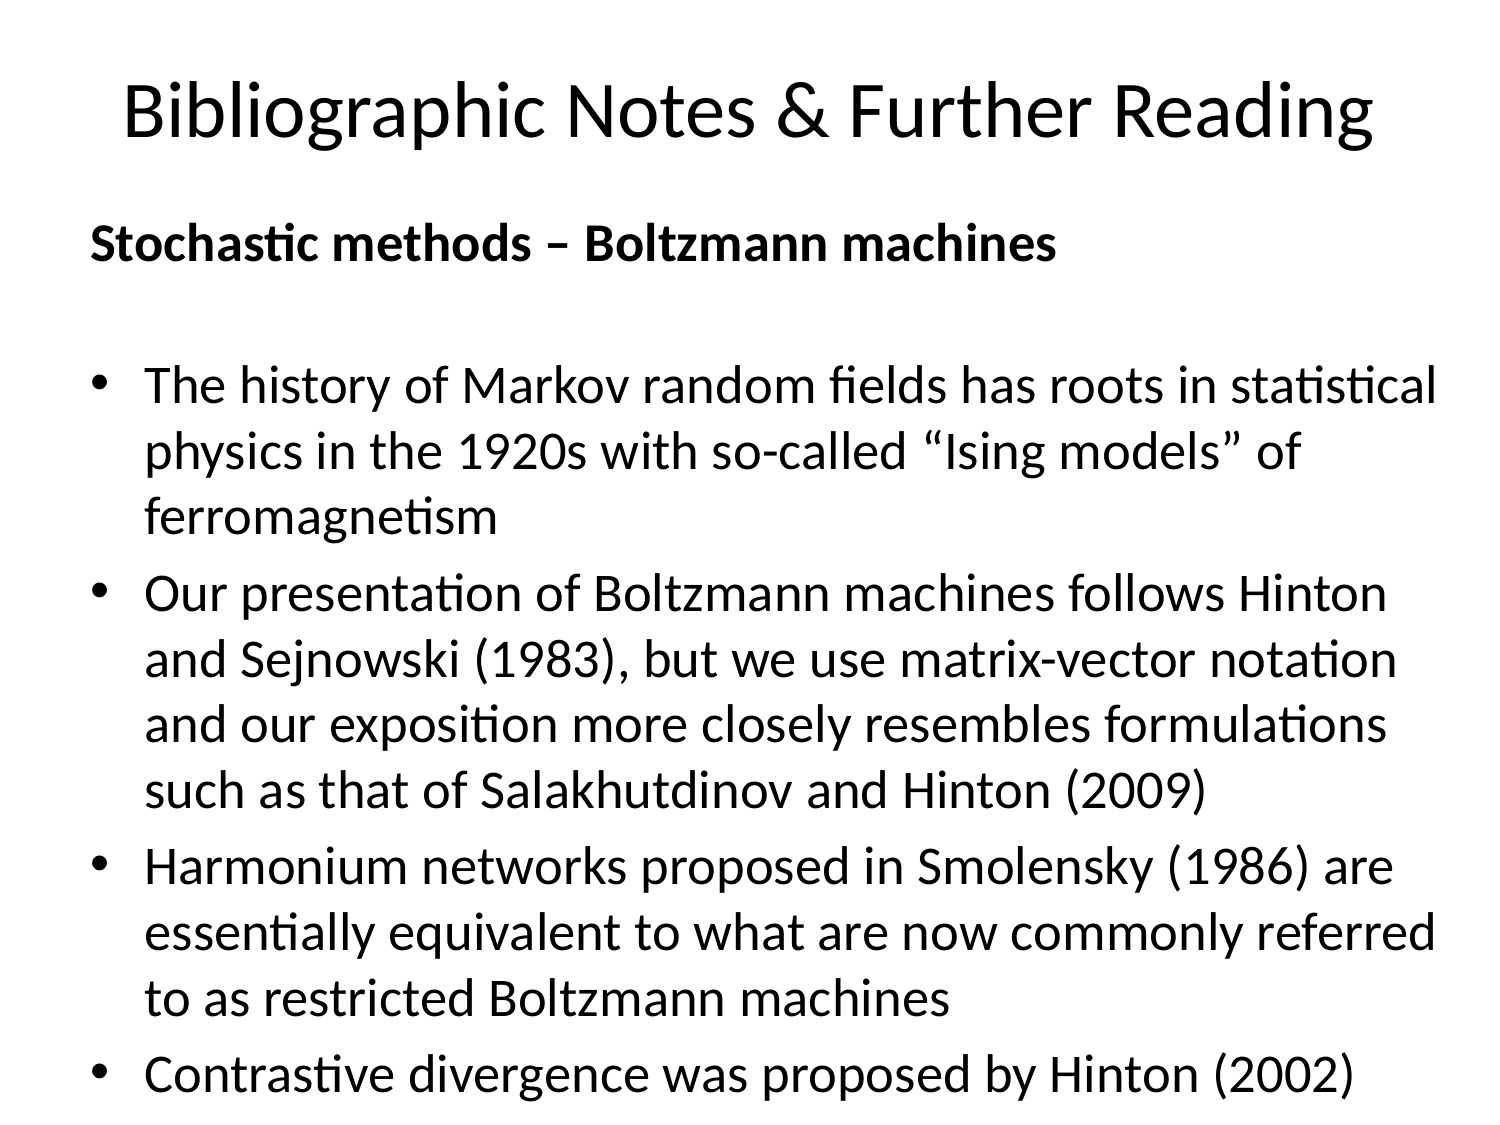

# Bibliographic Notes & Further Reading
Stochastic methods – Boltzmann machines
The history of Markov random fields has roots in statistical physics in the 1920s with so-called “Ising models” of ferromagnetism
Our presentation of Boltzmann machines follows Hinton and Sejnowski (1983), but we use matrix-vector notation and our exposition more closely resembles formulations such as that of Salakhutdinov and Hinton (2009)
Harmonium networks proposed in Smolensky (1986) are essentially equivalent to what are now commonly referred to as restricted Boltzmann machines
Contrastive divergence was proposed by Hinton (2002)